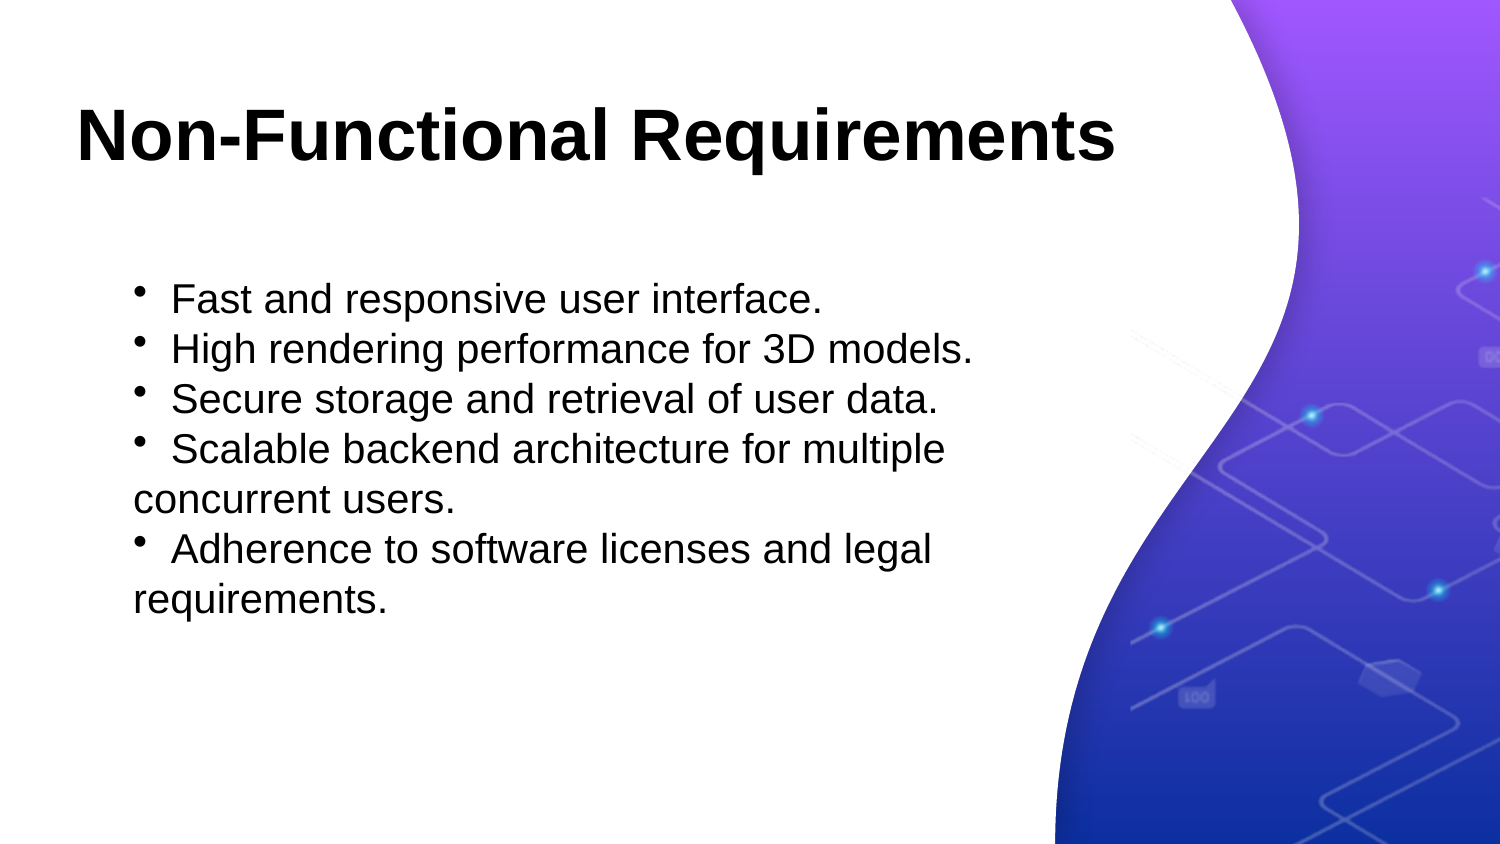

# Non-Functional Requirements

  Fast and responsive user interface.
  High rendering performance for 3D models.
  Secure storage and retrieval of user data.
  Scalable backend architecture for multiple concurrent users.
  Adherence to software licenses and legal requirements.